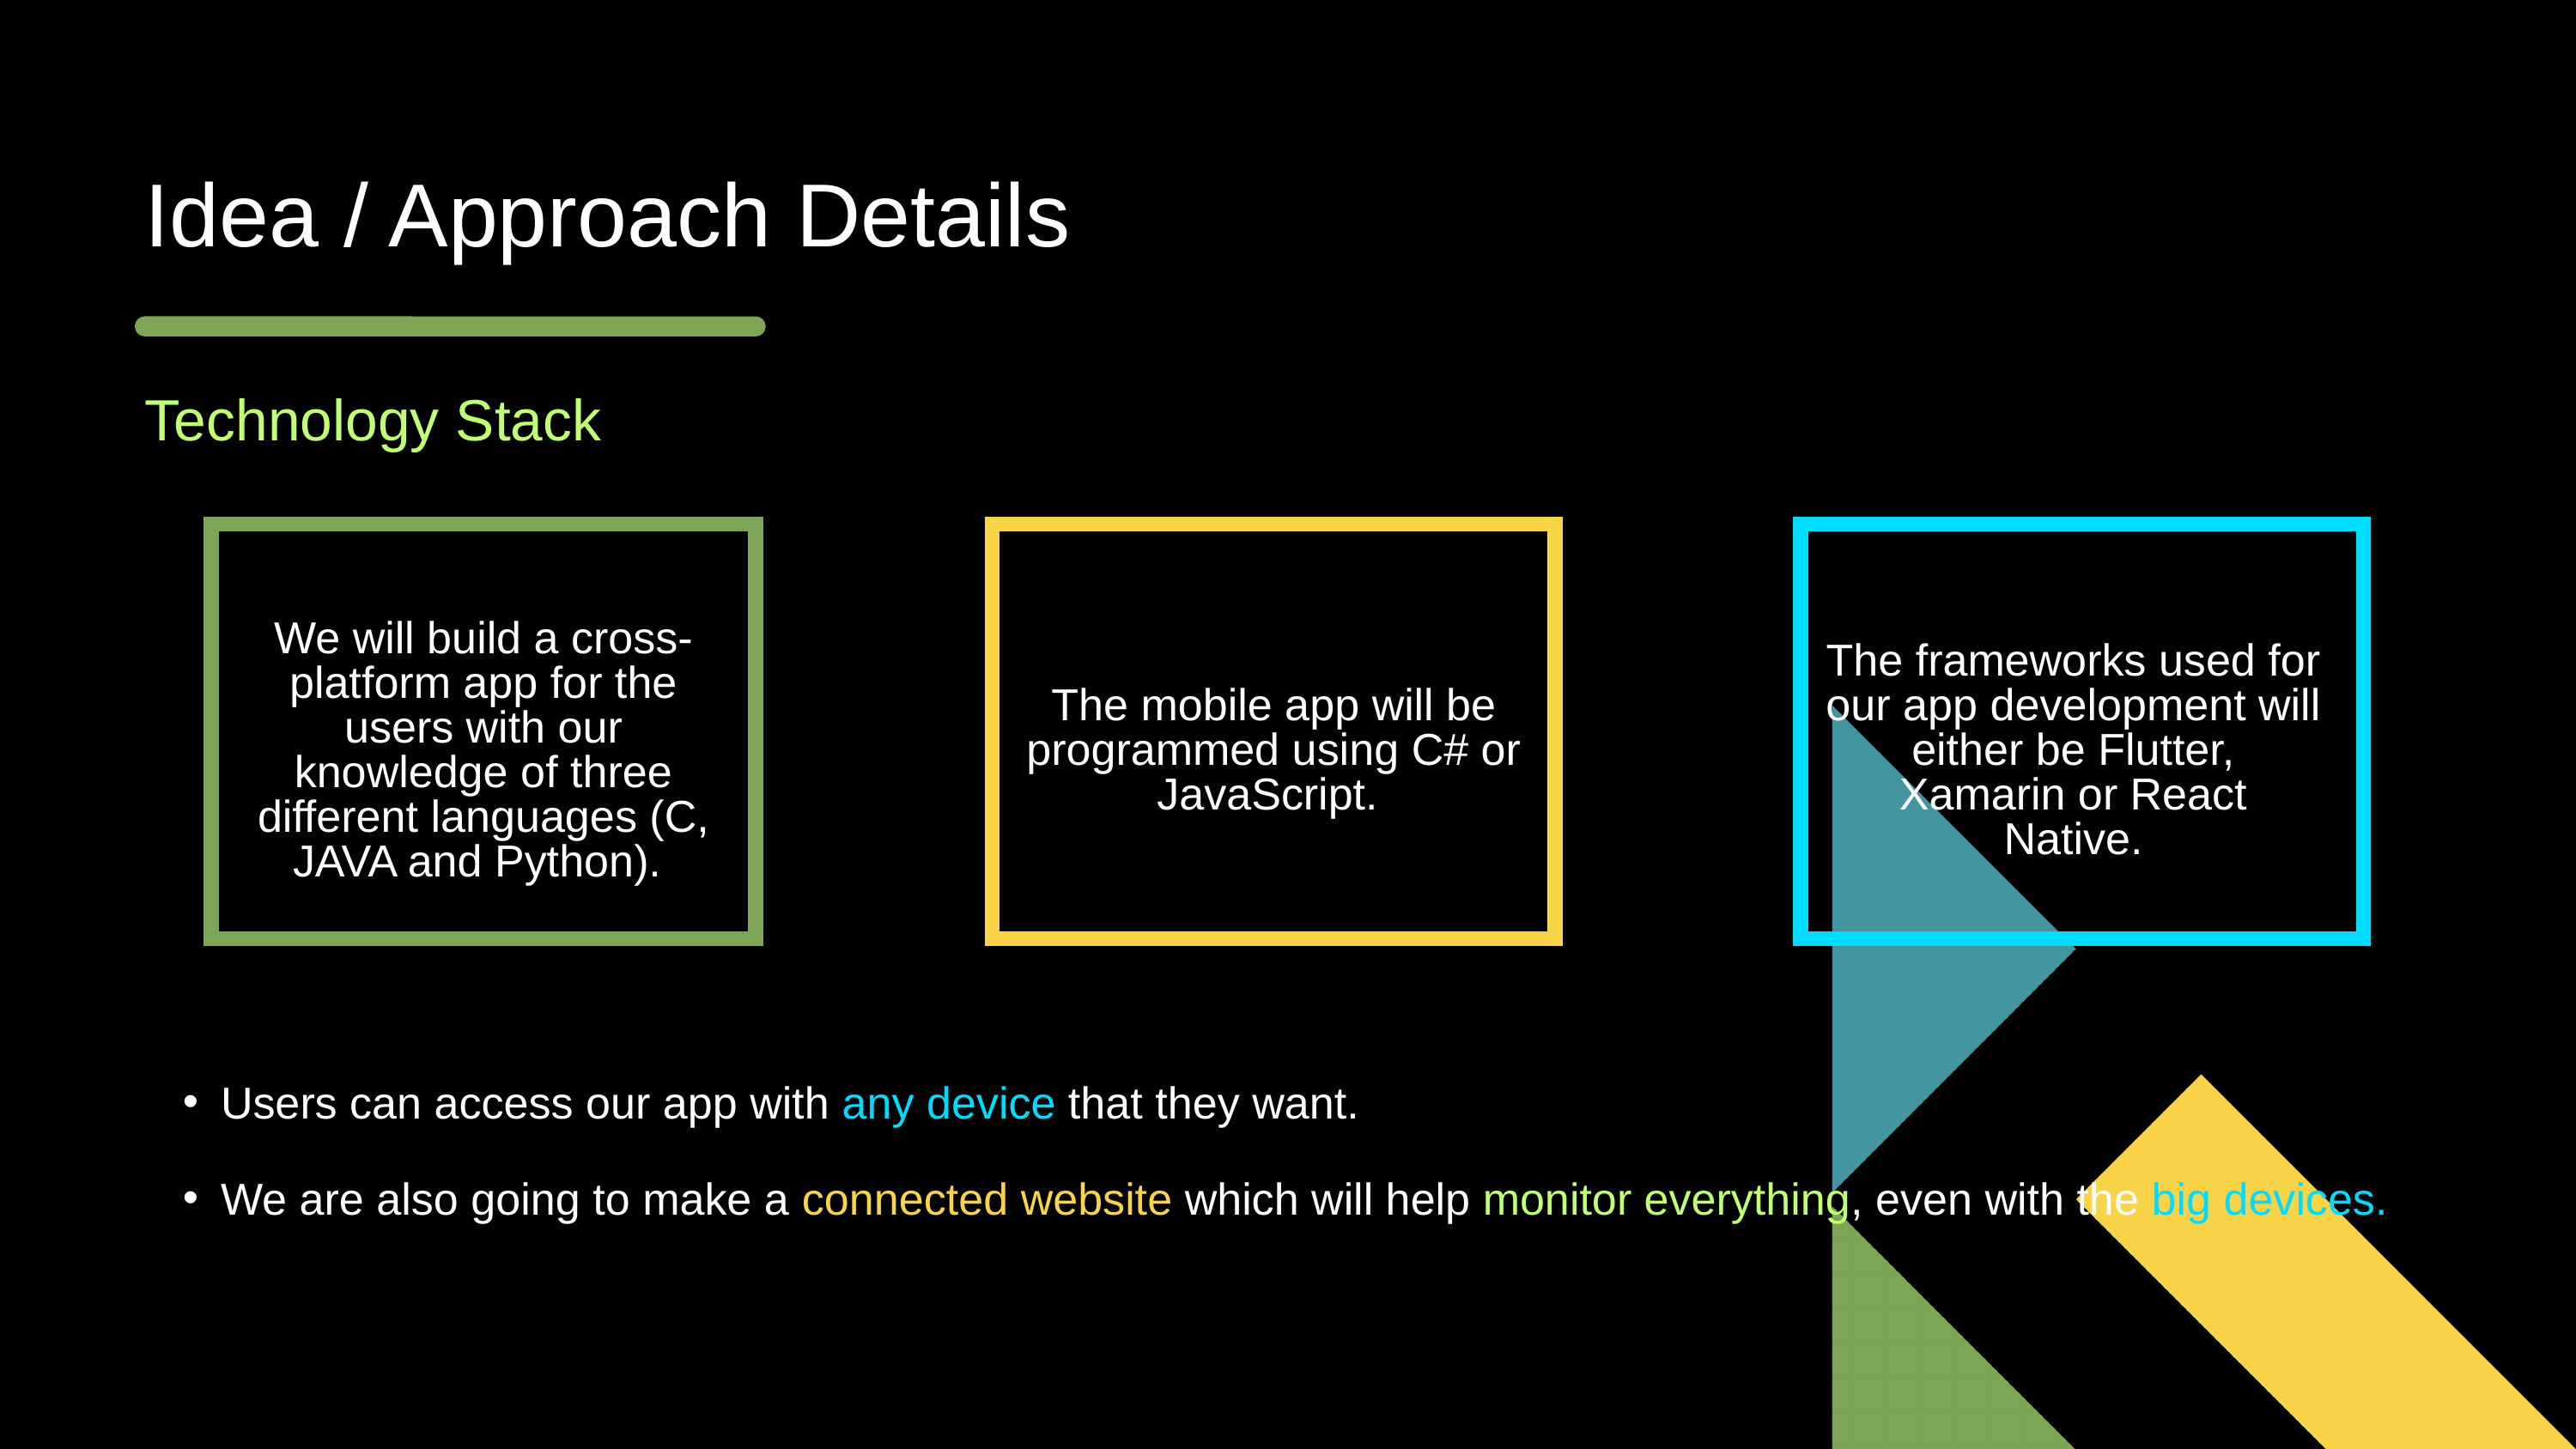

Idea / Approach Details

Technology Stack

We will build a cross-platform app for the users with our knowledge of three different languages (C, JAVA and Python).

The mobile app will be programmed using C# or JavaScript.

The frameworks used for our app development will either be Flutter, Xamarin or React Native.

Users can access our app with any device that they want.

We are also going to make a connected website which will help monitor everything, even with the big devices.